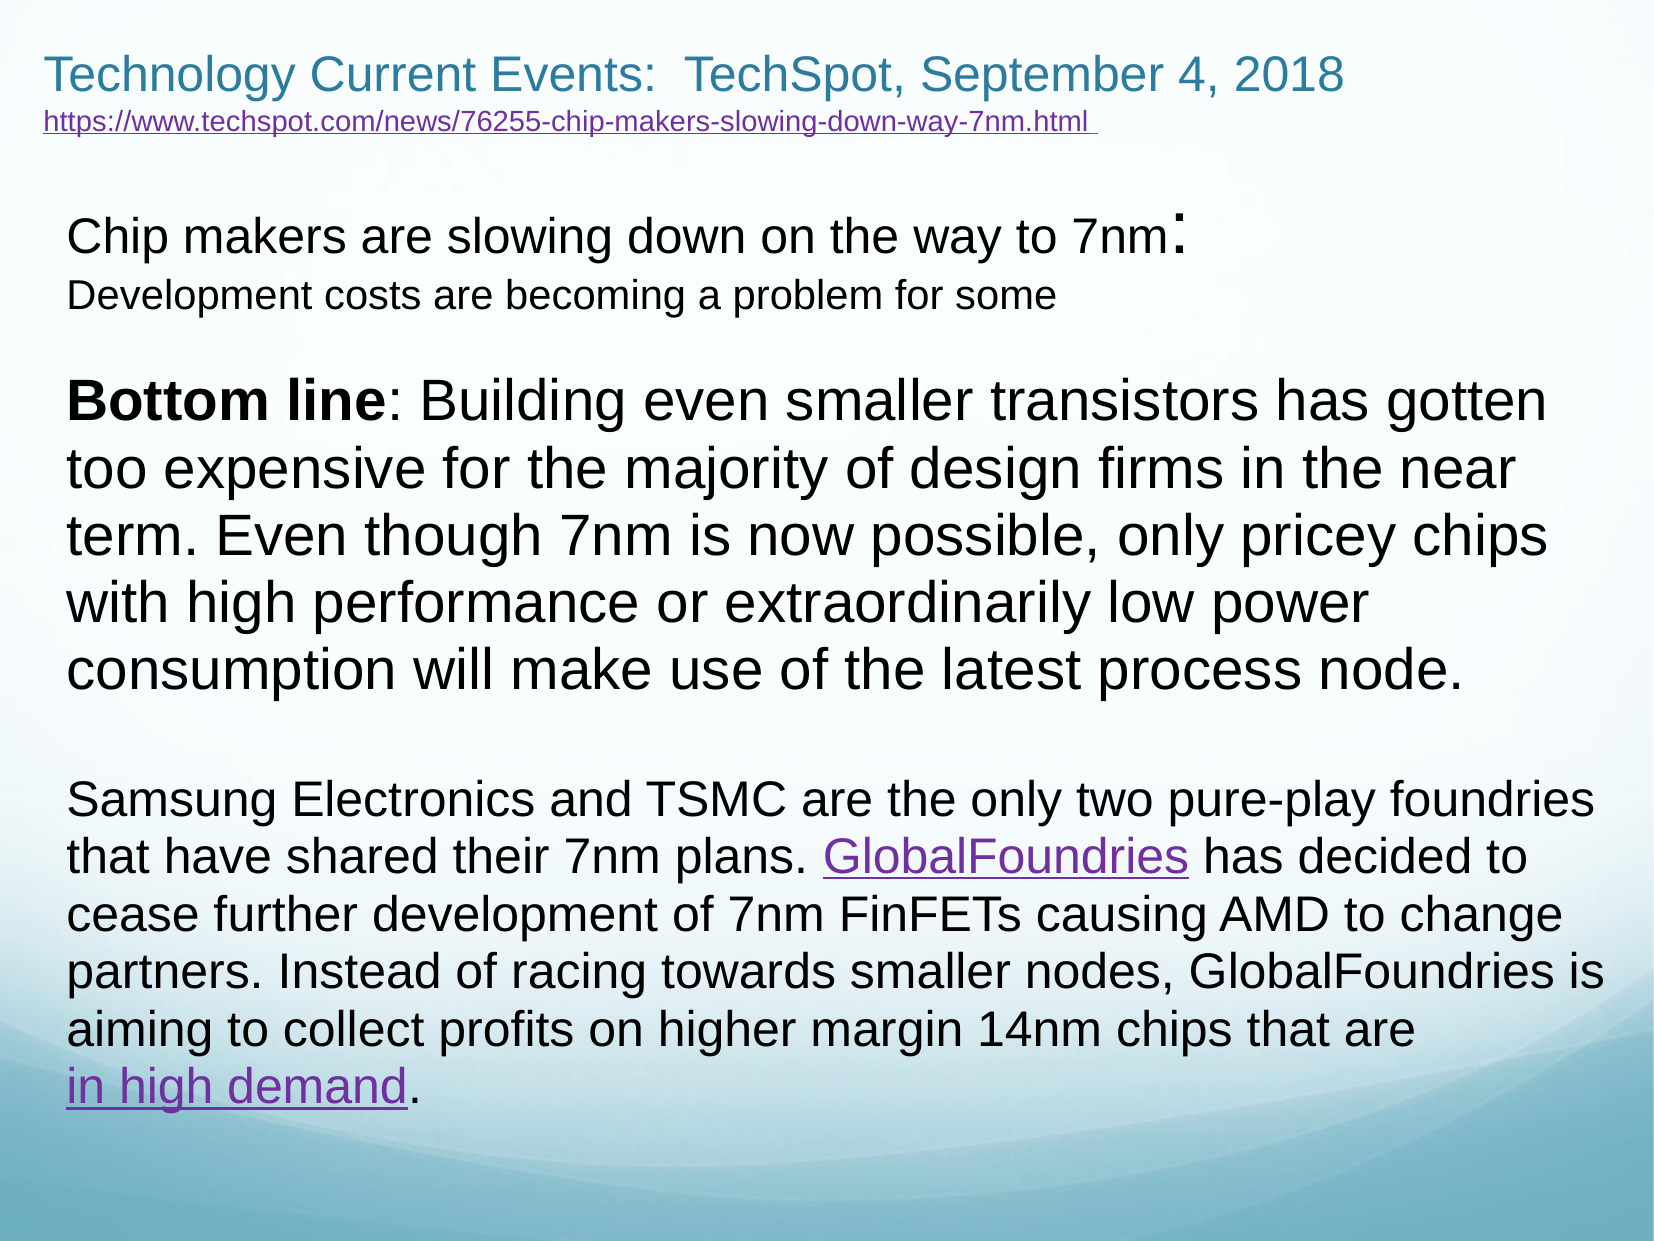

# Technology Current Events:  TechSpot, September 4, 2018 https://www.techspot.com/news/76255-chip-makers-slowing-down-way-7nm.html
Chip makers are slowing down on the way to 7nm:
Development costs are becoming a problem for some
Bottom line: Building even smaller transistors has gotten too expensive for the majority of design firms in the near term. Even though 7nm is now possible, only pricey chips with high performance or extraordinarily low power consumption will make use of the latest process node.

Samsung Electronics and TSMC are the only two pure-play foundries that have shared their 7nm plans. GlobalFoundries has decided to cease further development of 7nm FinFETs causing AMD to change partners. Instead of racing towards smaller nodes, GlobalFoundries is aiming to collect profits on higher margin 14nm chips that are in high demand.